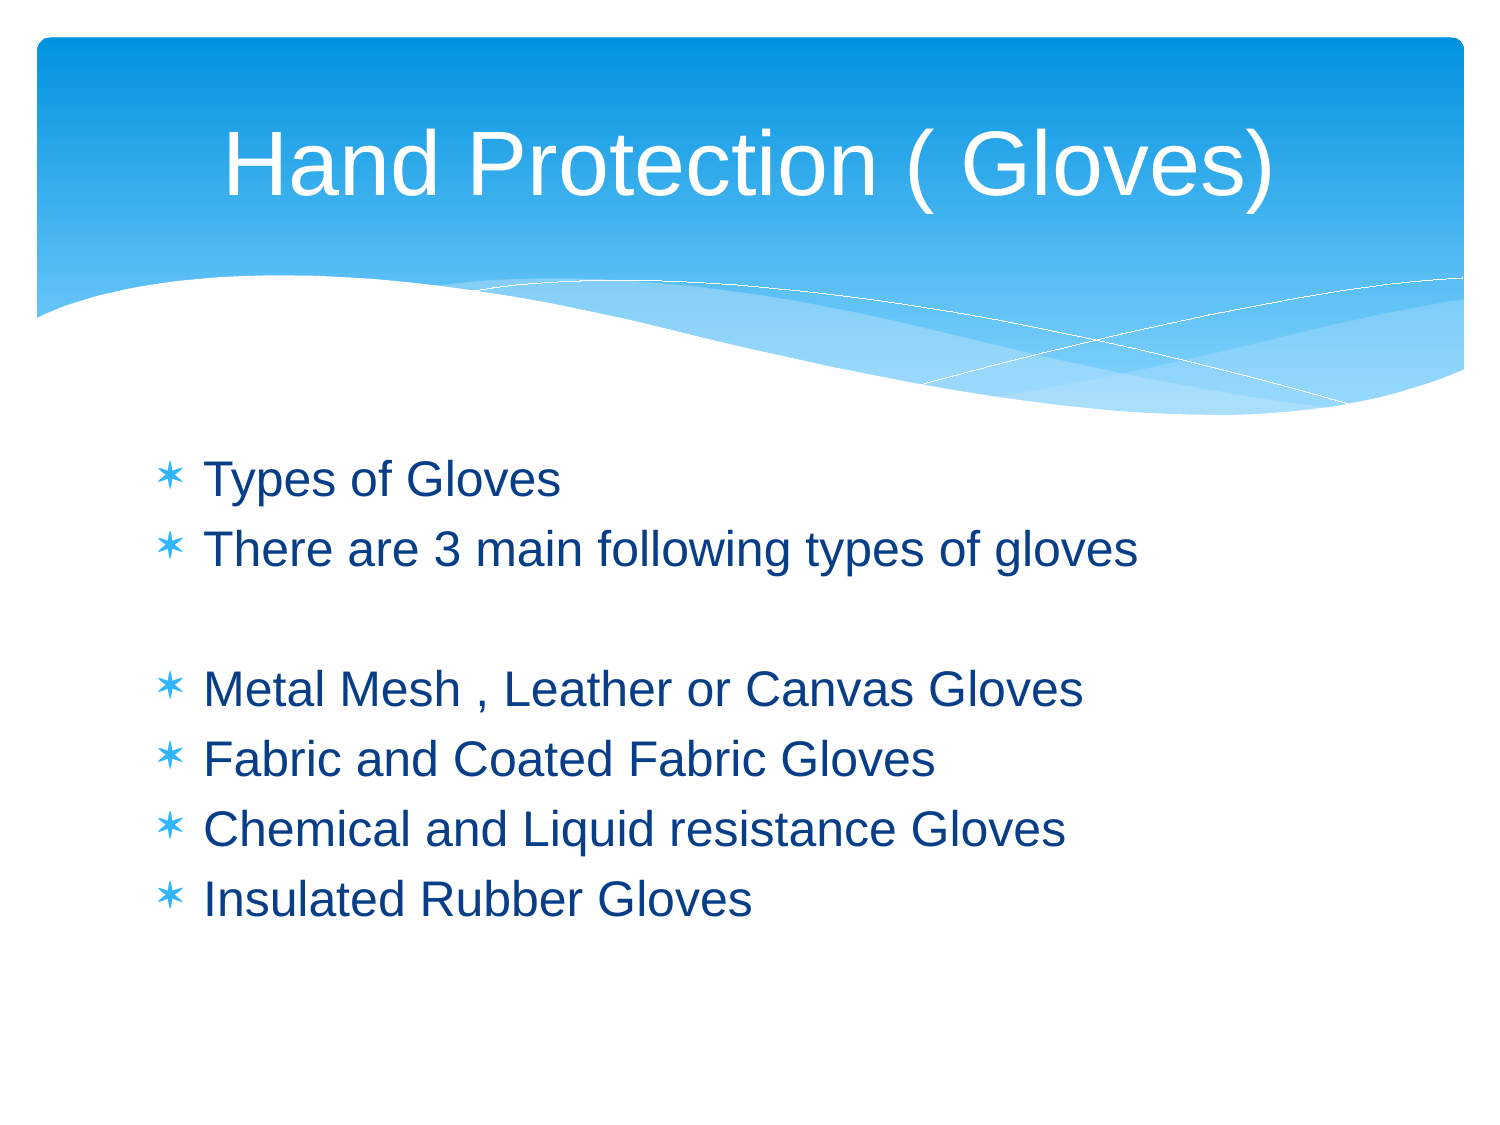

# Hand Protection ( Gloves)
Types of Gloves
There are 3 main following types of gloves

Metal Mesh , Leather or Canvas Gloves
Fabric and Coated Fabric Gloves
Chemical and Liquid resistance Gloves
Insulated Rubber Gloves